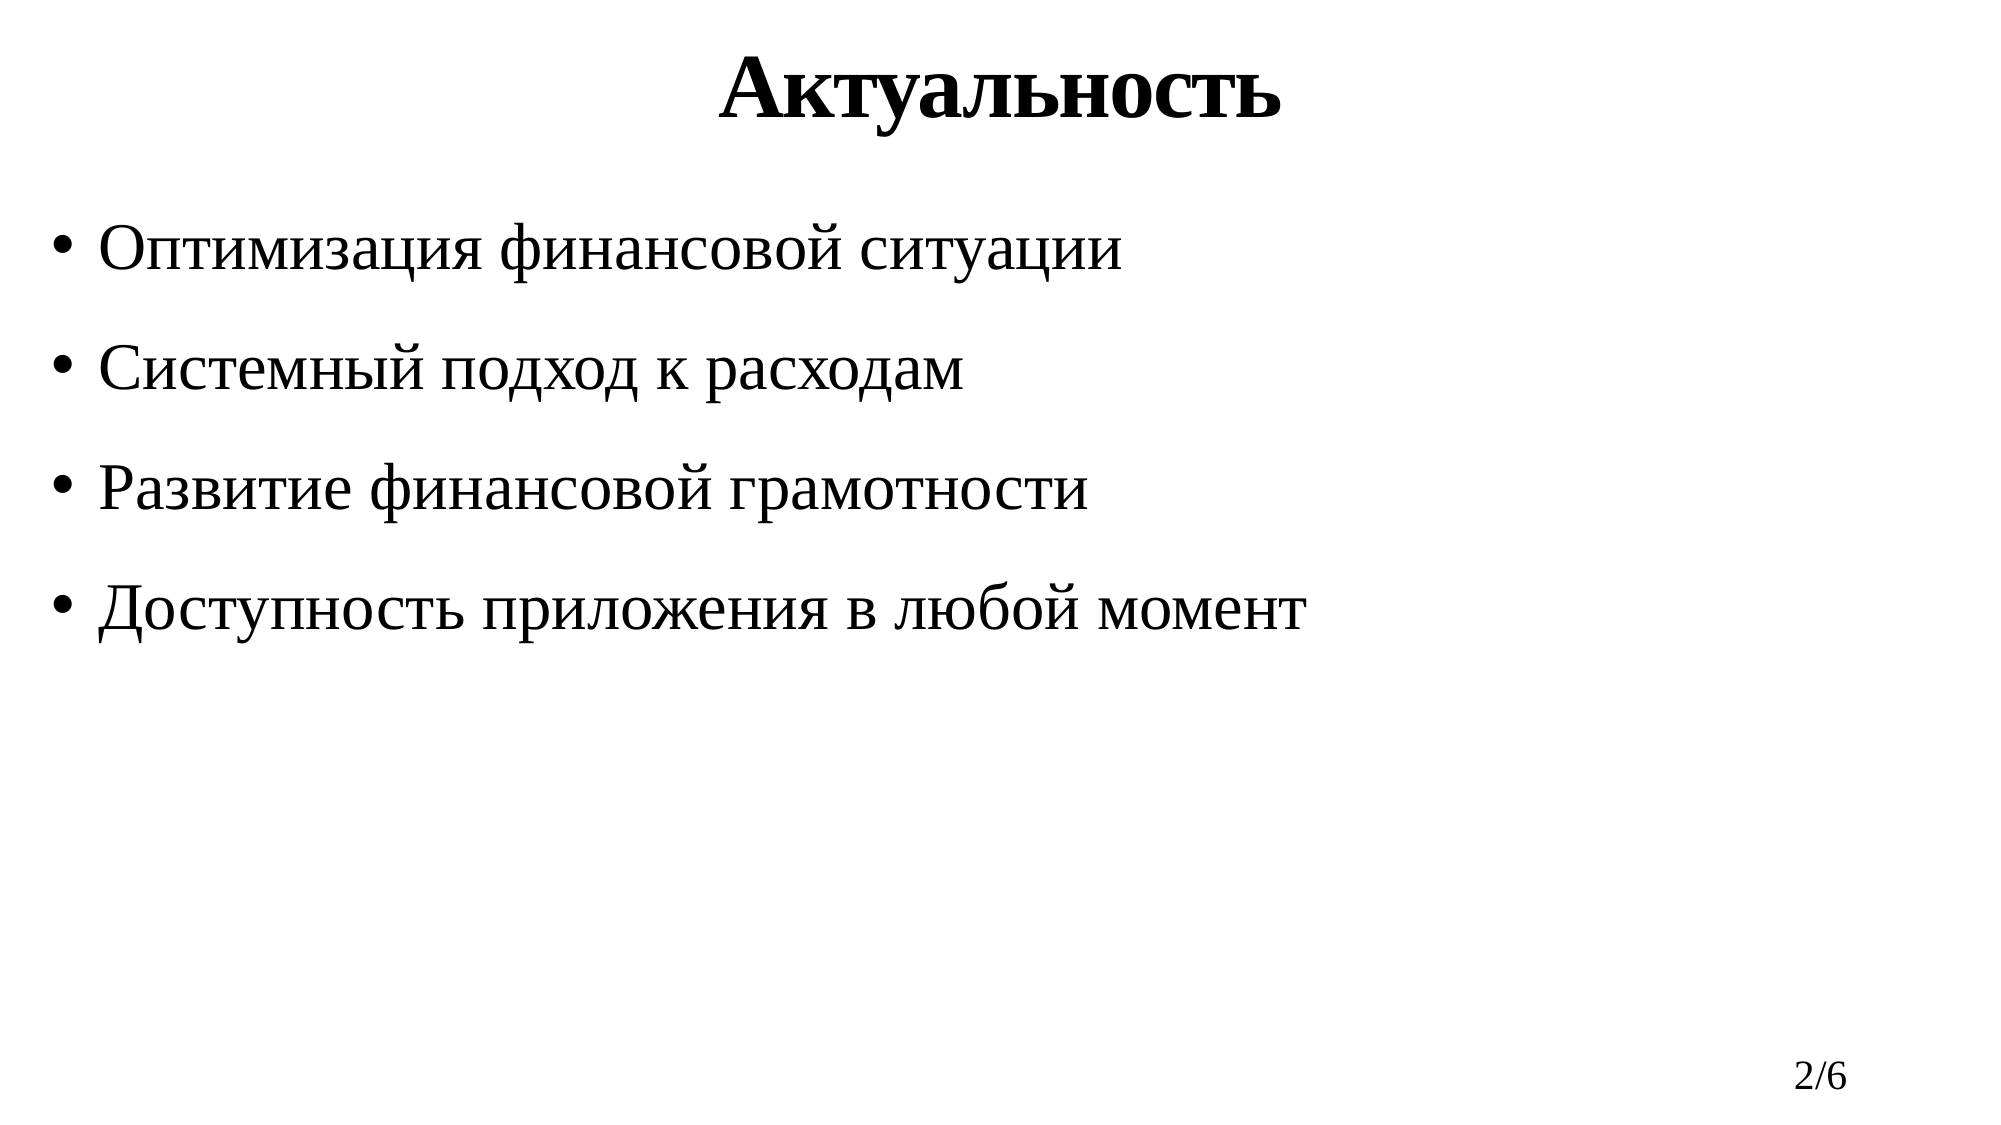

Актуальность
Оптимизация финансовой ситуации
Системный подход к расходам
Развитие финансовой грамотности
Доступность приложения в любой момент
2/6